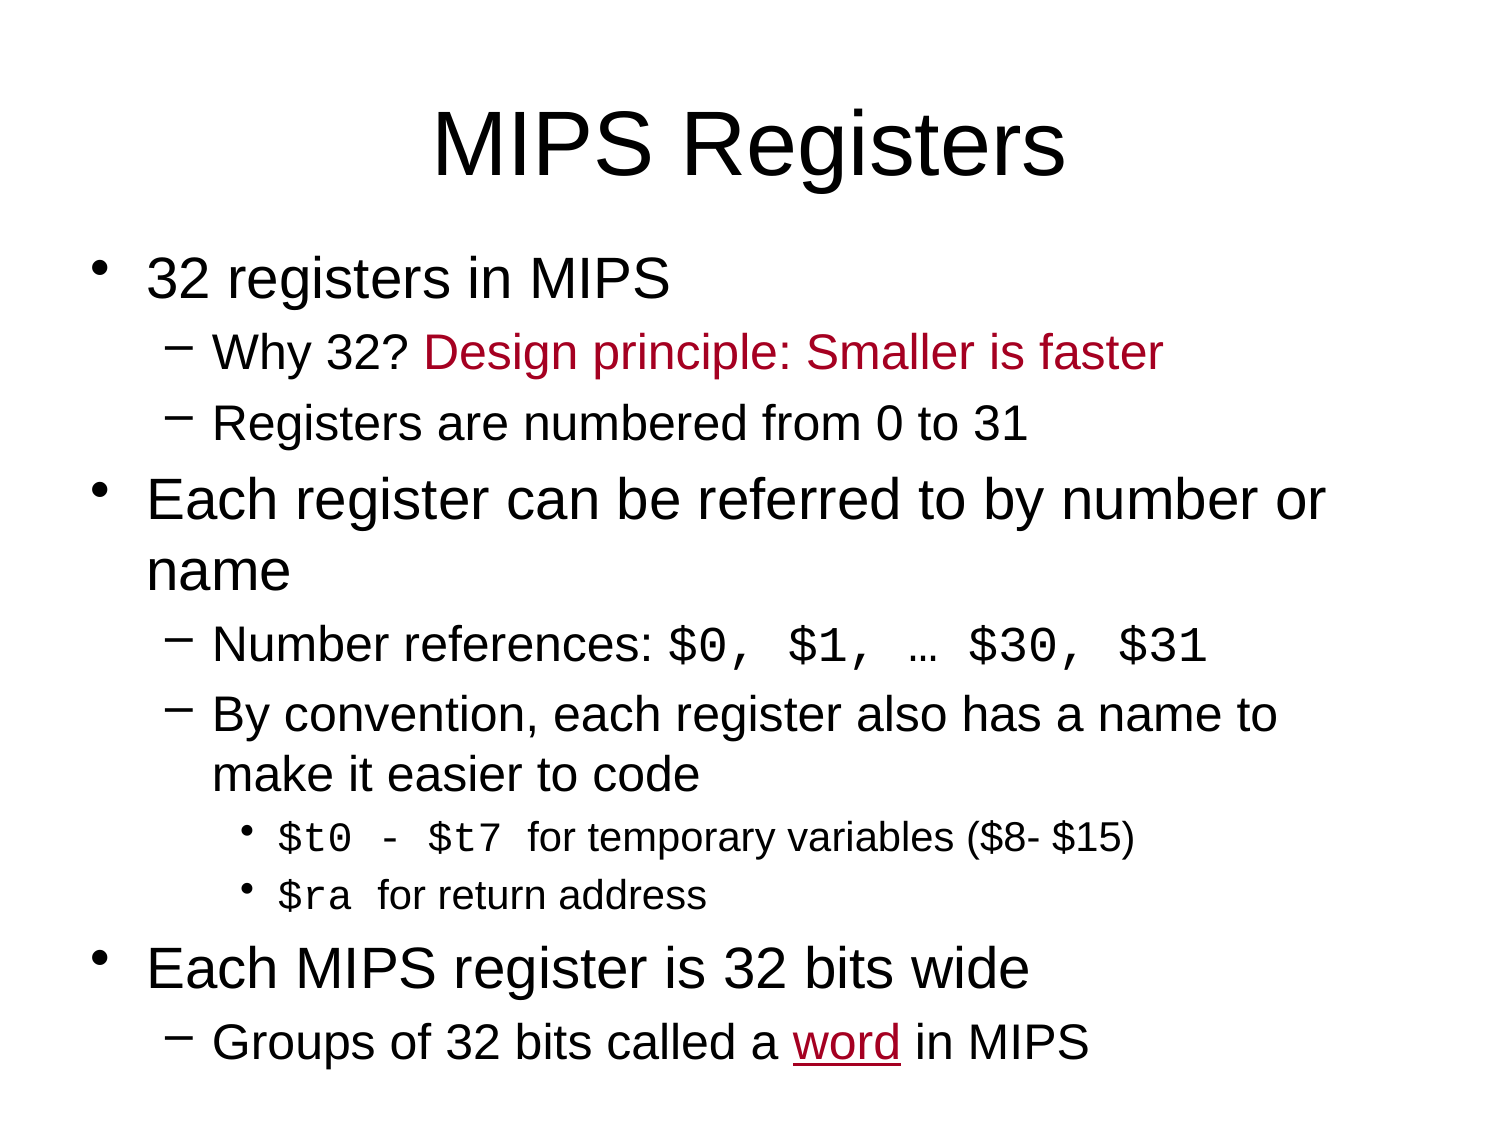

# MIPS Registers
32 registers in MIPS
Why 32? Design principle: Smaller is faster
Registers are numbered from 0 to 31
Each register can be referred to by number or name
Number references: $0, $1, … $30, $31
By convention, each register also has a name to make it easier to code
$t0 - $t7 for temporary variables ($8- $15)
$ra for return address
Each MIPS register is 32 bits wide
Groups of 32 bits called a word in MIPS